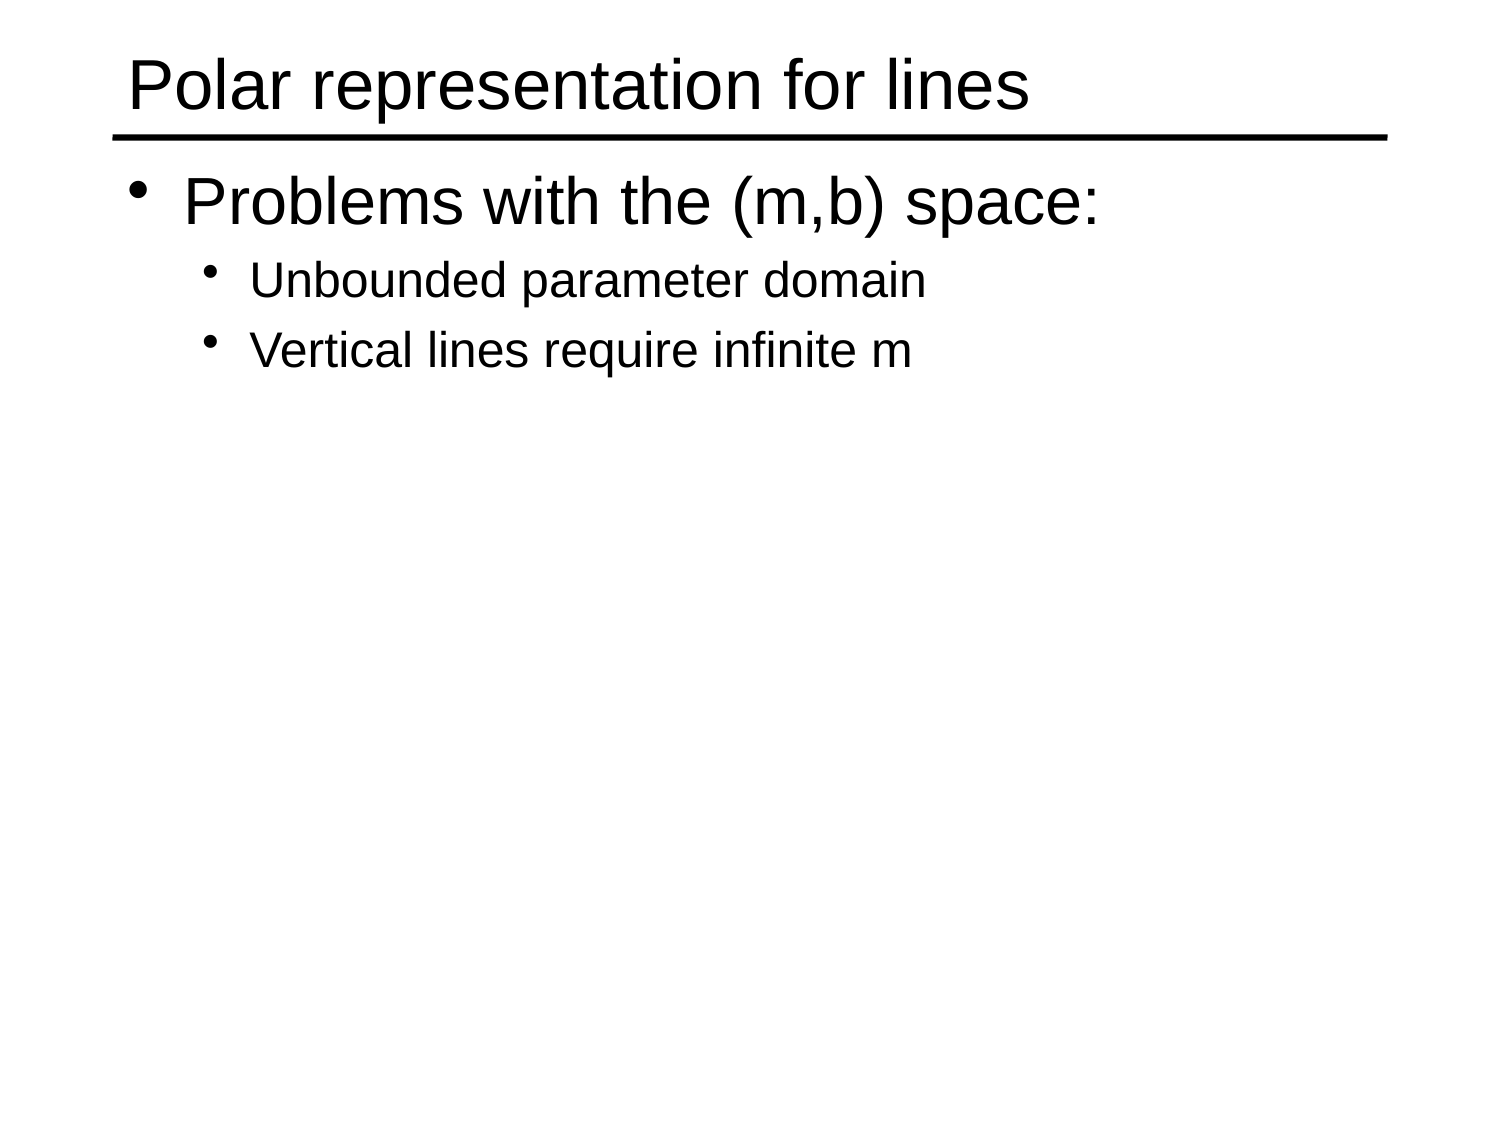

# Polar representation for lines
Problems with the (m,b) space:
Unbounded parameter domain
Vertical lines require infinite m